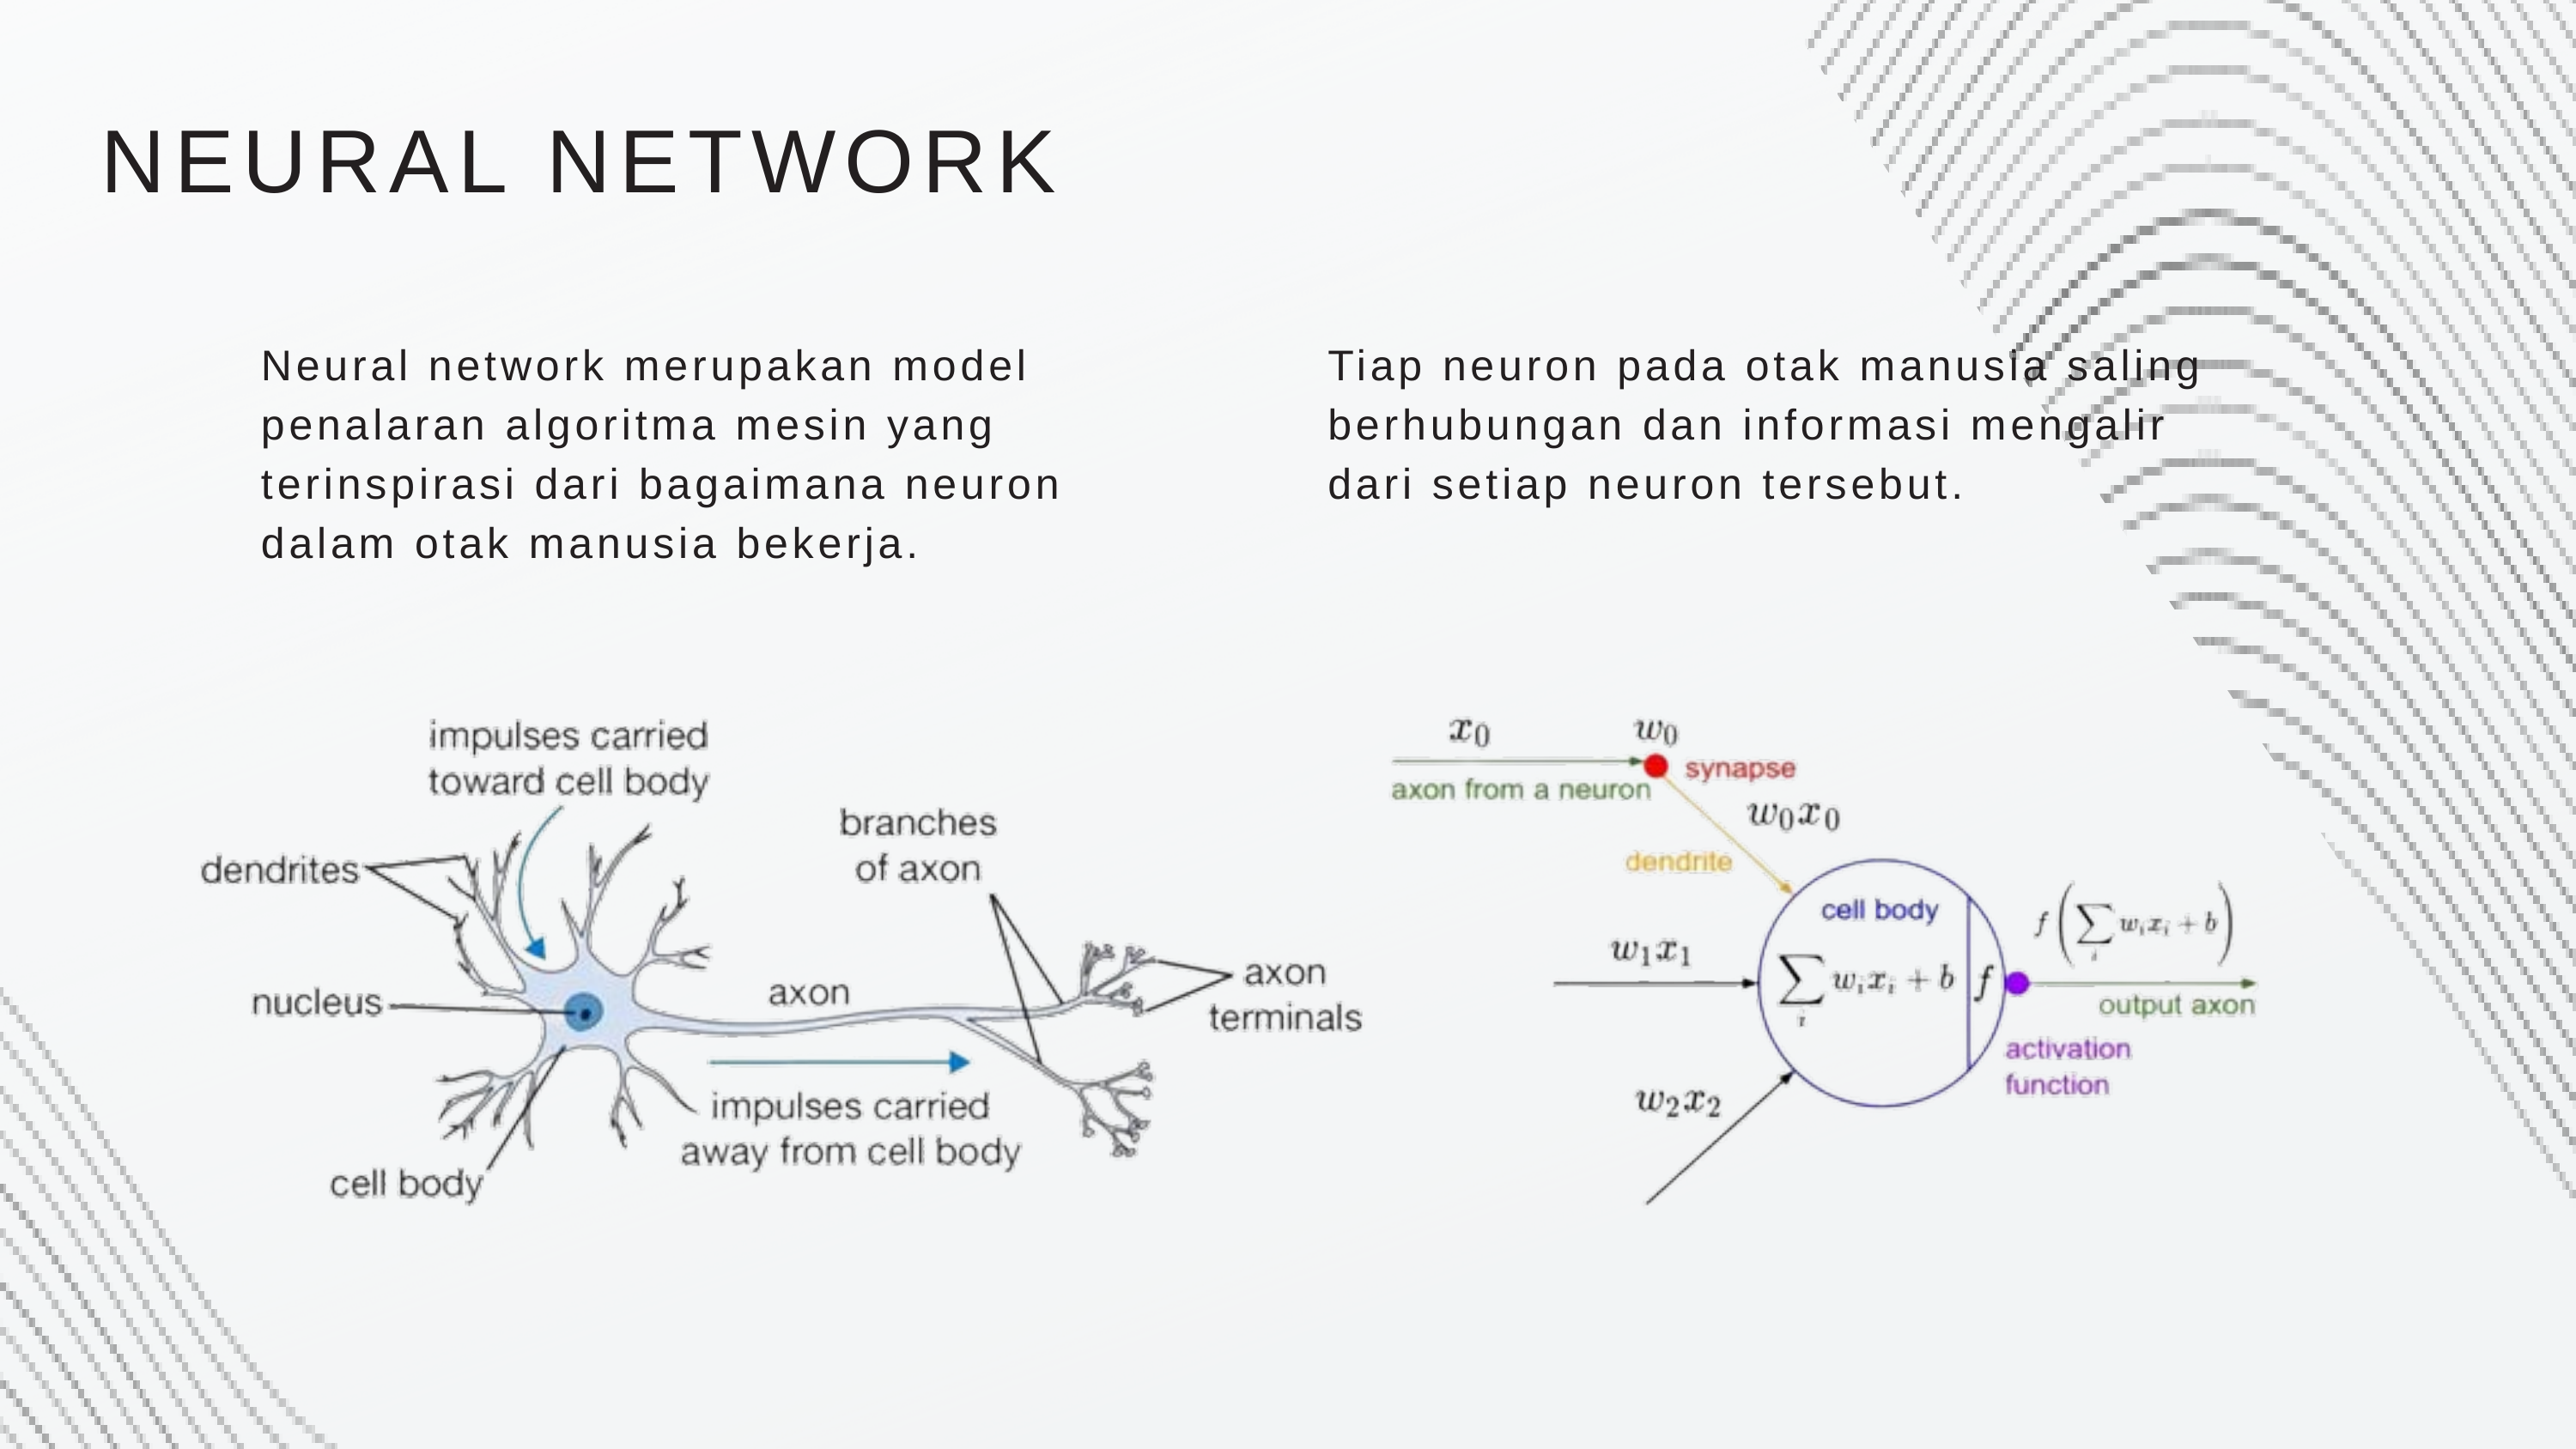

NEURAL NETWORK

Neural network merupakan model penalaran algoritma mesin yang terinspirasi dari bagaimana neuron dalam otak manusia bekerja.
Tiap neuron pada otak manusia saling berhubungan dan informasi mengalir dari setiap neuron tersebut.